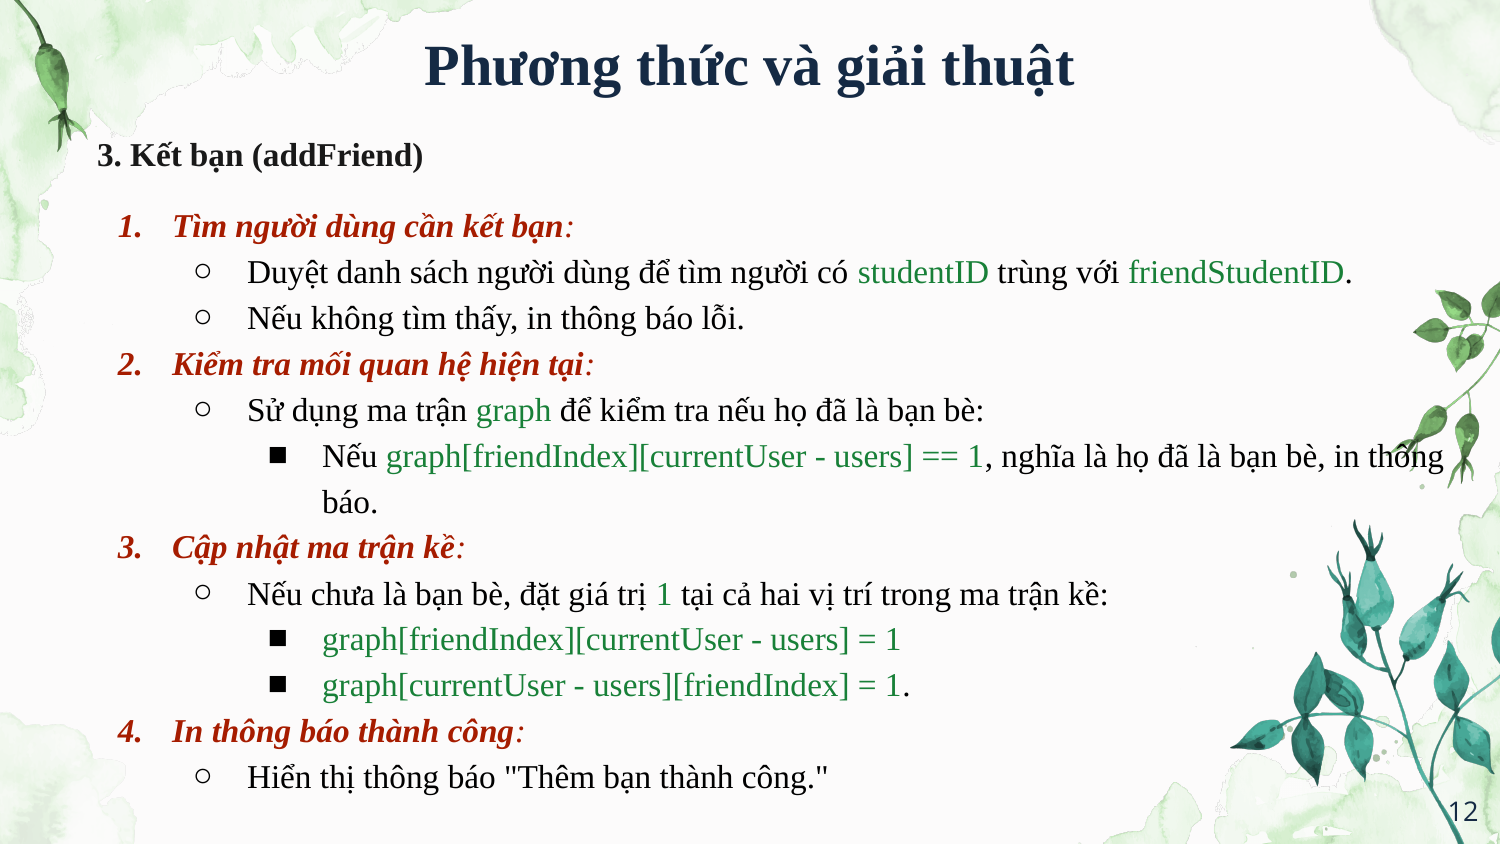

# Phương thức và giải thuật
3. Kết bạn (addFriend)
Tìm người dùng cần kết bạn:
Duyệt danh sách người dùng để tìm người có studentID trùng với friendStudentID.
Nếu không tìm thấy, in thông báo lỗi.
Kiểm tra mối quan hệ hiện tại:
Sử dụng ma trận graph để kiểm tra nếu họ đã là bạn bè:
Nếu graph[friendIndex][currentUser - users] == 1, nghĩa là họ đã là bạn bè, in thông báo.
Cập nhật ma trận kề:
Nếu chưa là bạn bè, đặt giá trị 1 tại cả hai vị trí trong ma trận kề:
graph[friendIndex][currentUser - users] = 1
graph[currentUser - users][friendIndex] = 1.
In thông báo thành công:
Hiển thị thông báo "Thêm bạn thành công."

12